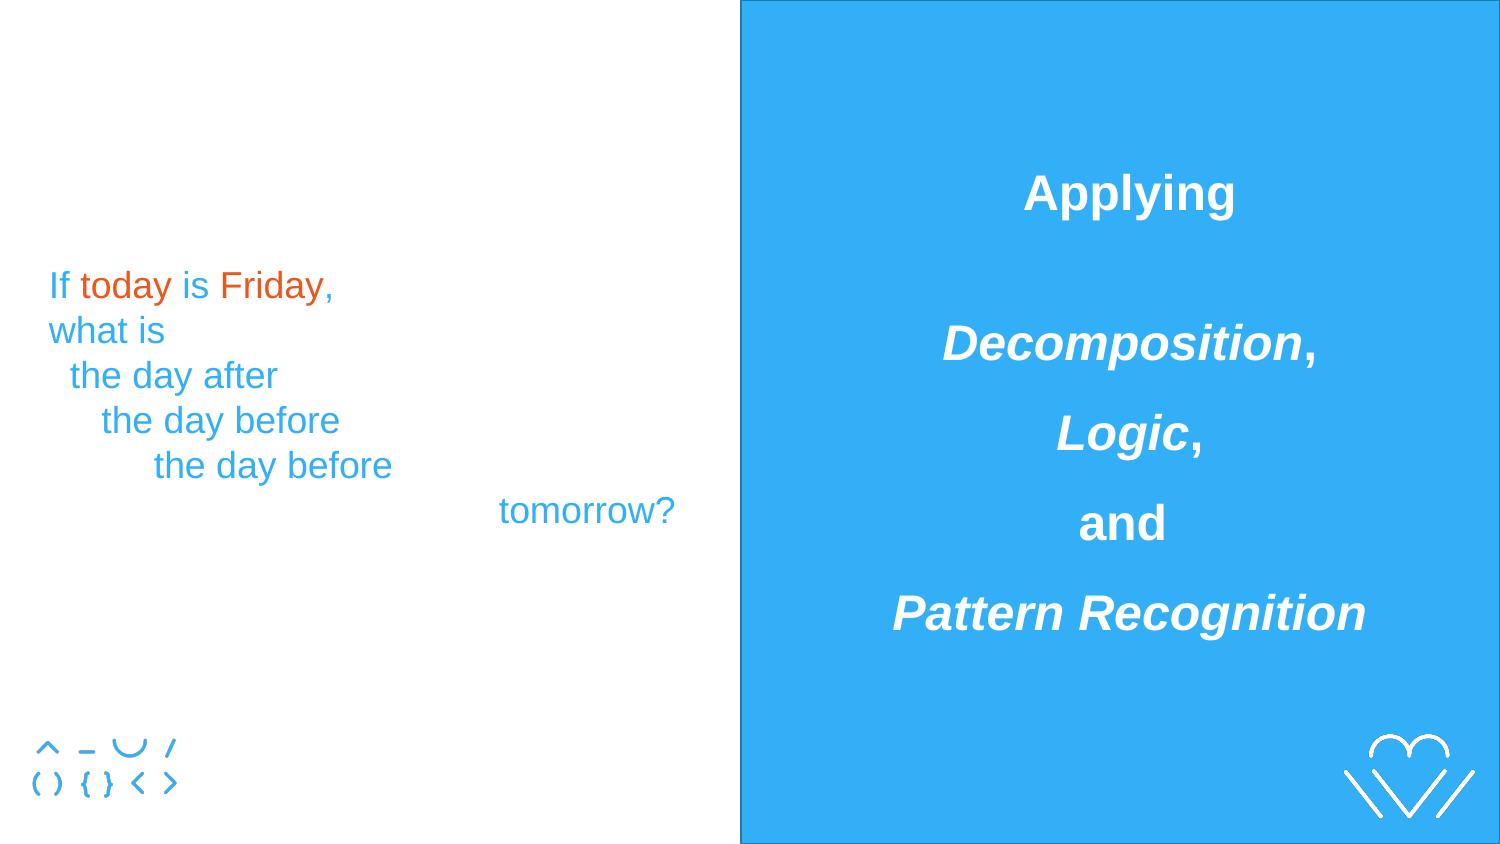

Applying

Decomposition,
 Logic,
and
Pattern Recognition
If today is Friday,
what is
  the day after
     the day before
          the day before
	  		tomorrow?